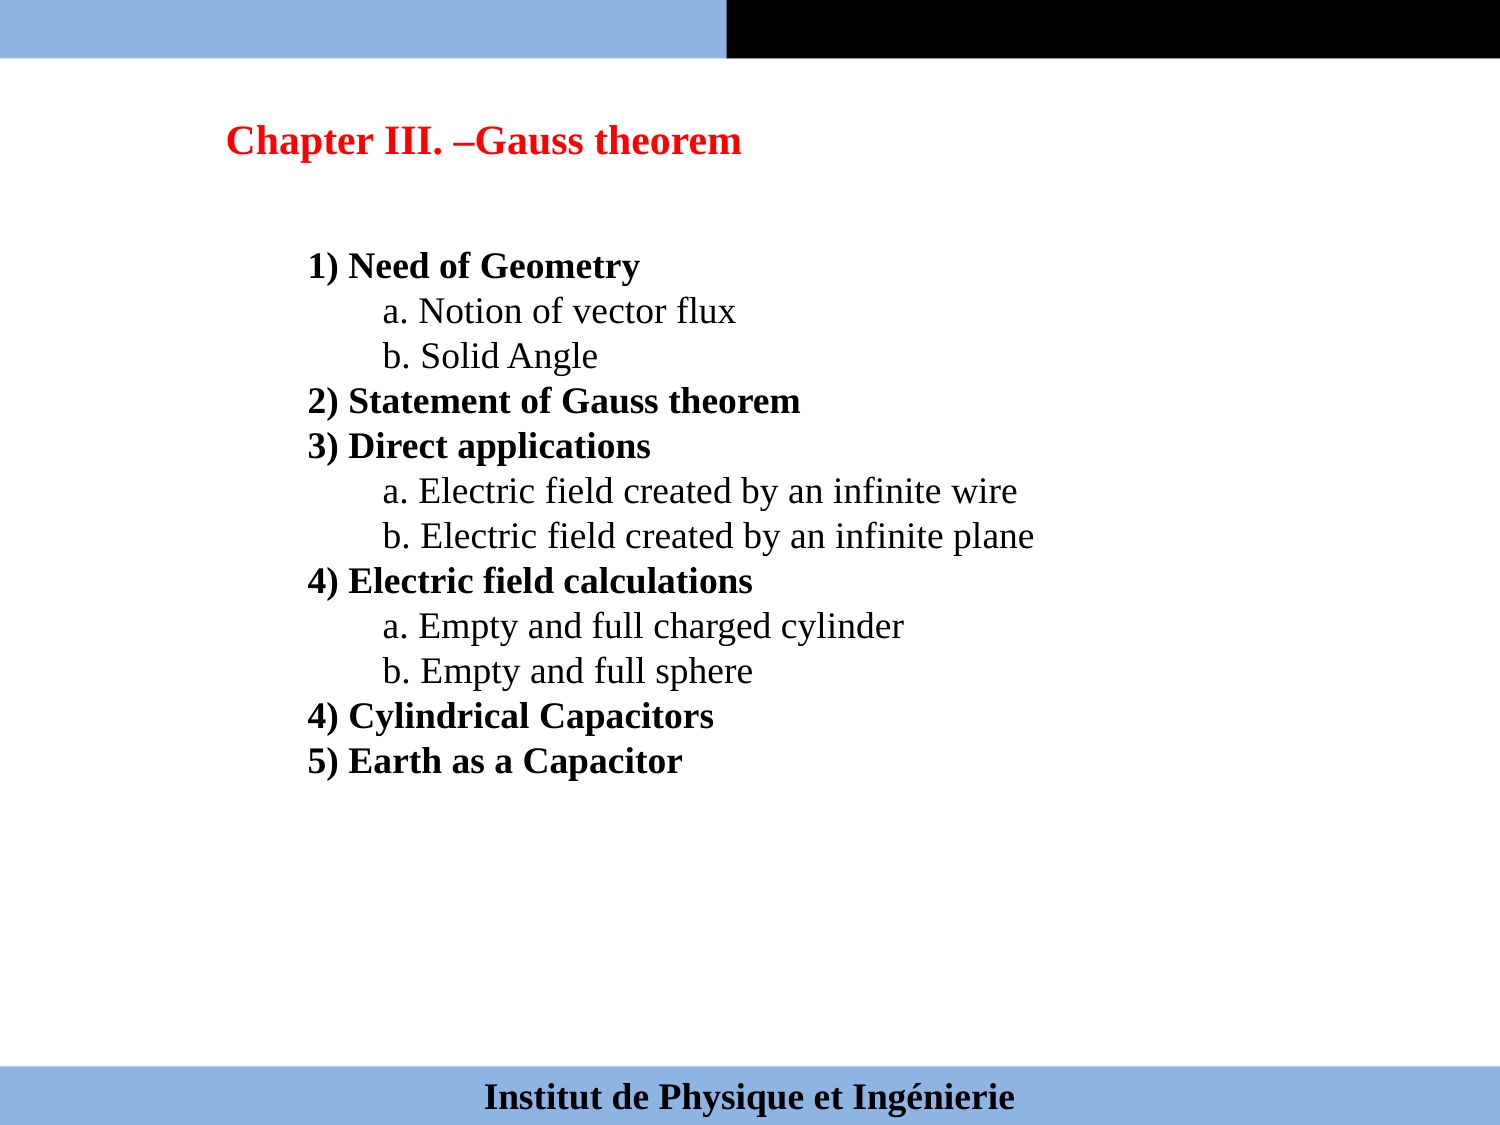

Chapter III. –Gauss theorem

1) Need of Geometry
a. Notion of vector flux
b. Solid Angle
2) Statement of Gauss theorem
3) Direct applications
a. Electric field created by an infinite wire
b. Electric field created by an infinite plane
4) Electric field calculations
a. Empty and full charged cylinder
b. Empty and full sphere
4) Cylindrical Capacitors
5) Earth as a Capacitor

      Institut de Physique et Ingénierie